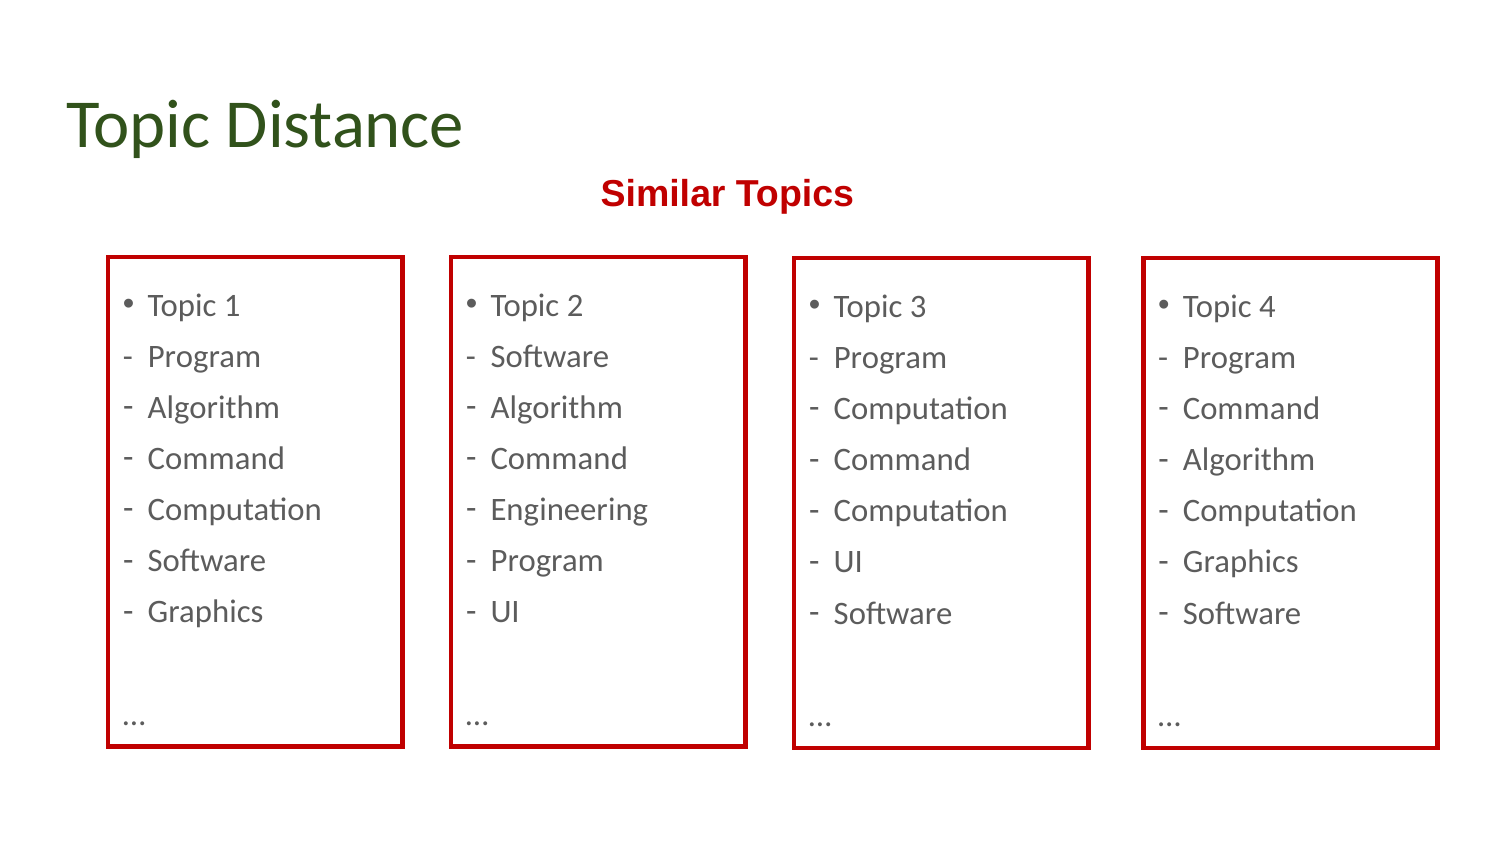

# Topic Distance
Similar Topics
Topic 2
-  Software
Algorithm
Command
Engineering
Program
UI

…

Topic 1
-  Program
Algorithm
Command
Computation
Software
Graphics

…

Topic 3
-  Program
Computation
Command
Computation
UI
Software

…

Topic 4
-  Program
Command
Algorithm
Computation
Graphics
Software

…